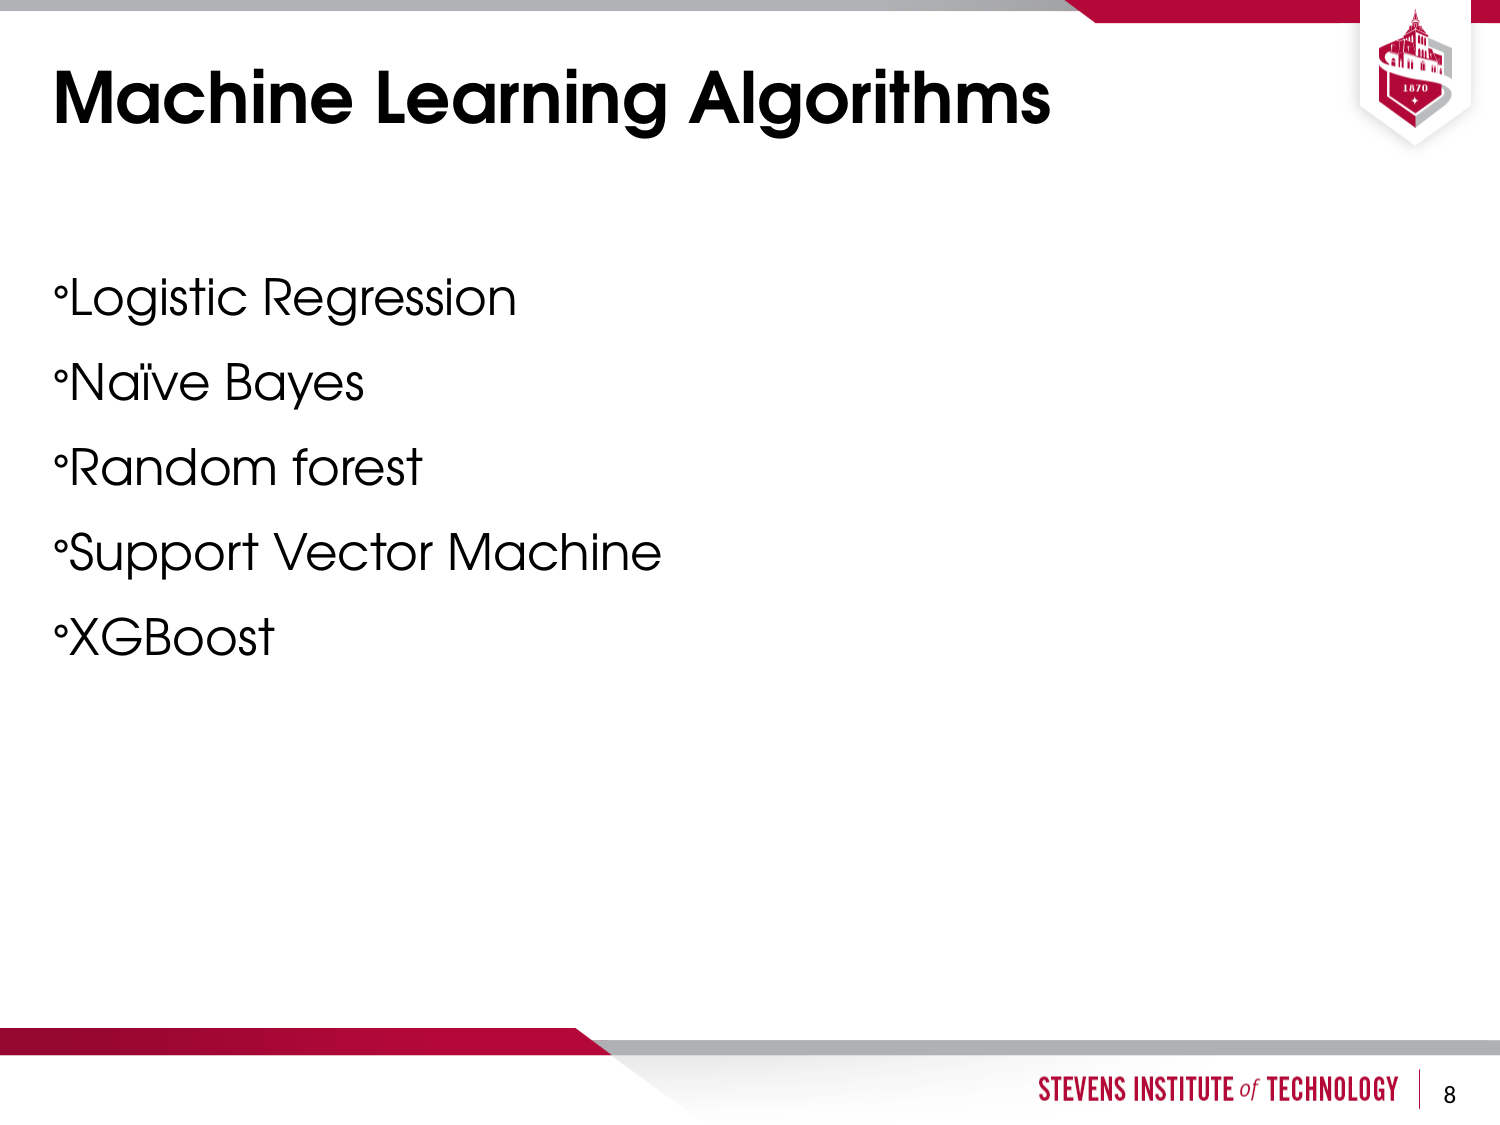

# Machine Learning Algorithms

Logistic Regression
Naïve Bayes
Random forest
Support Vector Machine
XGBoost

8